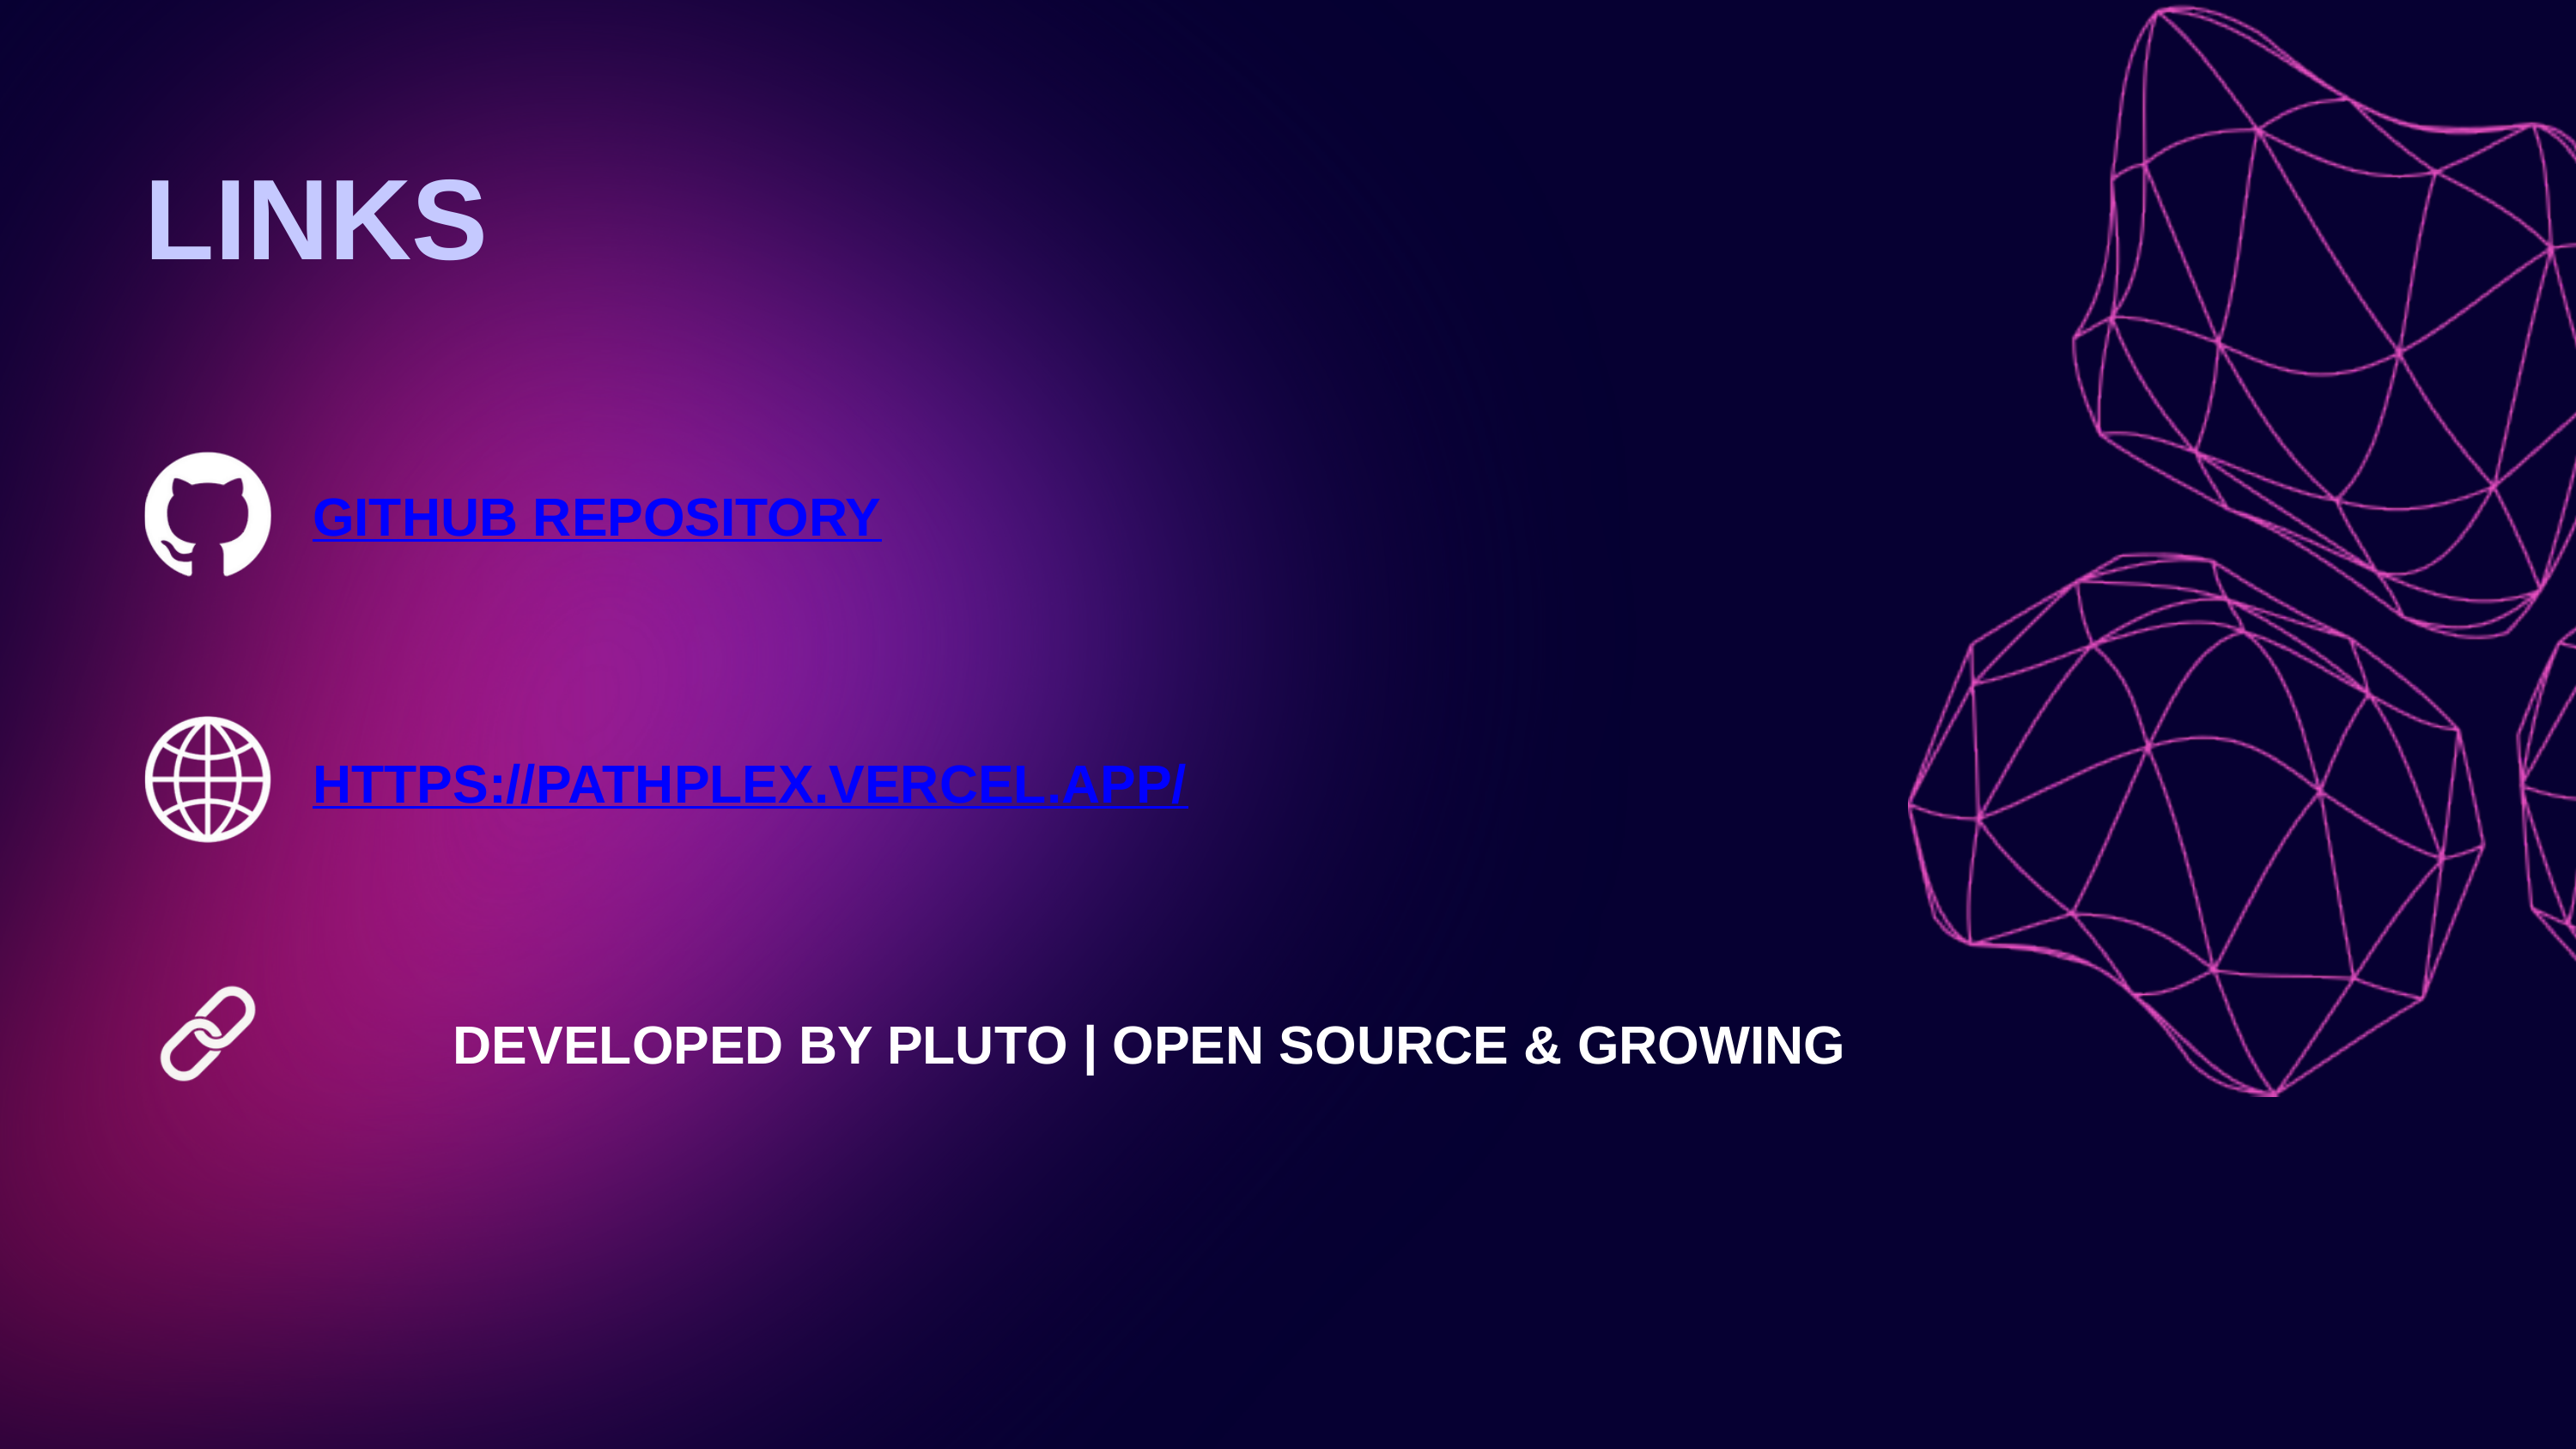

LINKS

GITHUB REPOSITORY

HTTPS://PATHPLEX.VERCEL.APP/

DEVELOPED BY PLUTO | OPEN SOURCE & GROWING